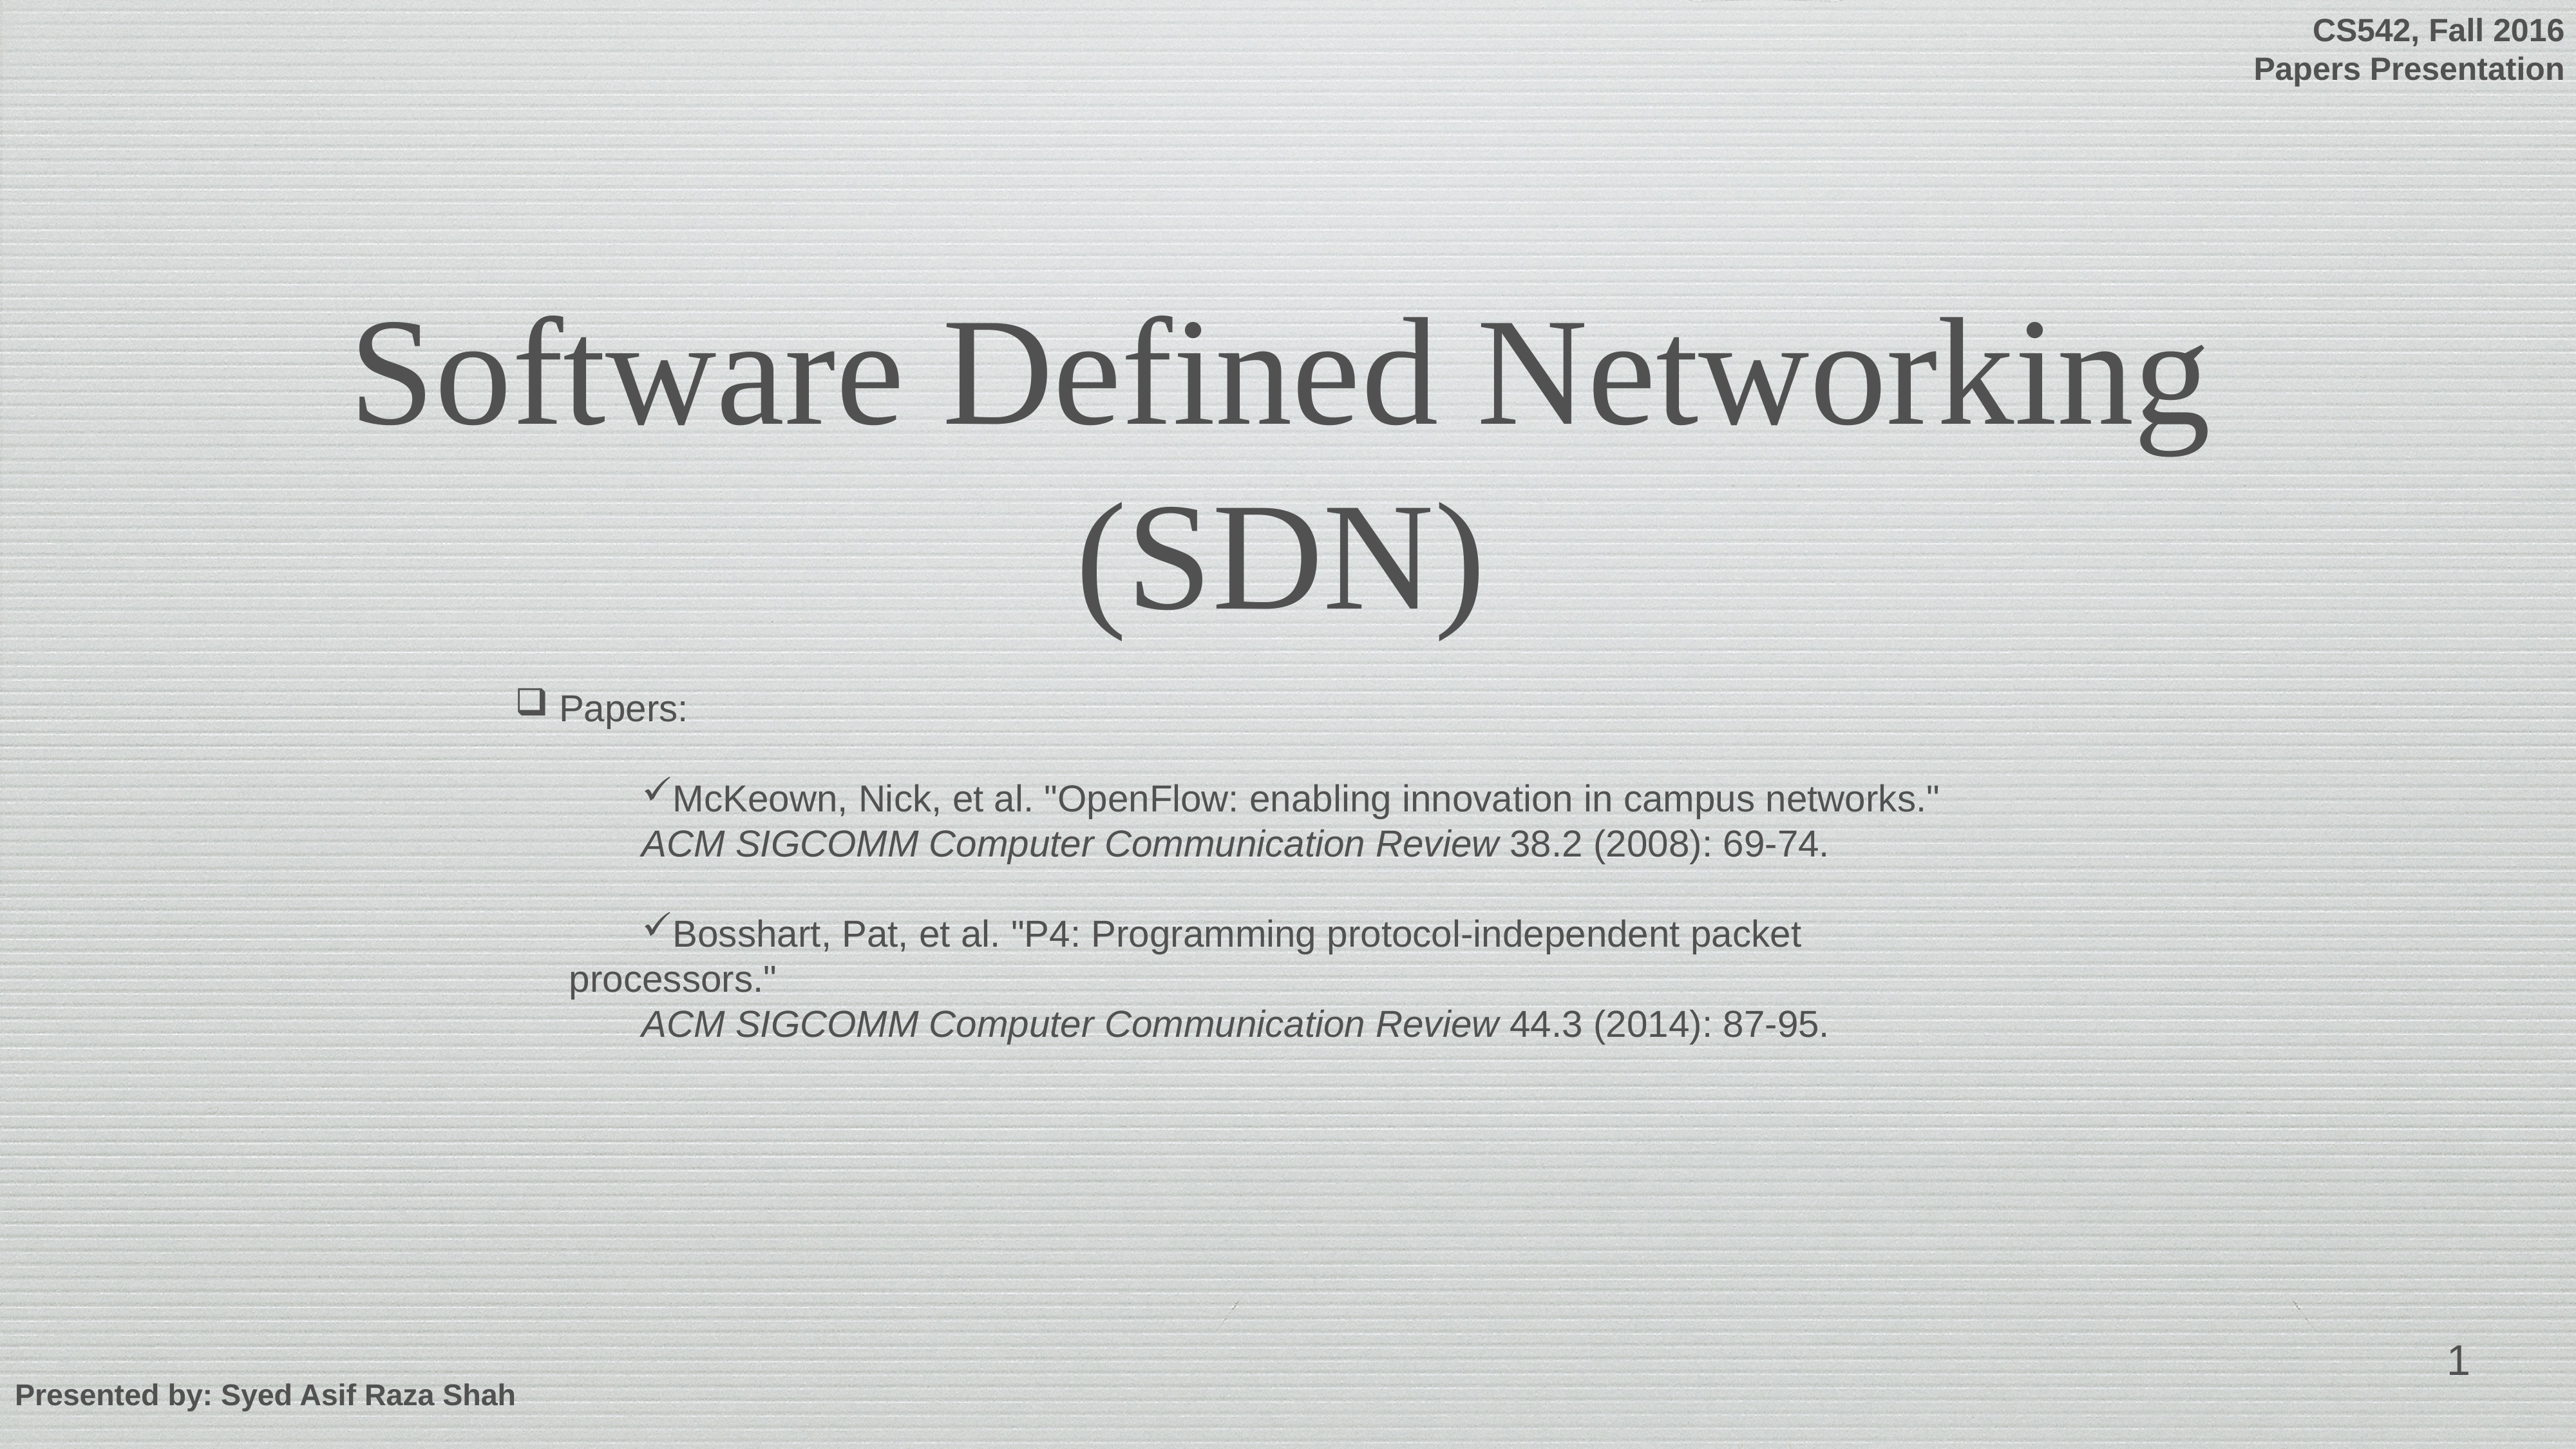

CS542, Fall 2016
Papers Presentation
# Software Defined Networking (SDN)
 Papers:

McKeown, Nick, et al. "OpenFlow: enabling innovation in campus networks."
ACM SIGCOMM Computer Communication Review 38.2 (2008): 69-74.

Bosshart, Pat, et al. "P4: Programming protocol-independent packet processors."
ACM SIGCOMM Computer Communication Review 44.3 (2014): 87-95.
1
Presented by: Syed Asif Raza Shah